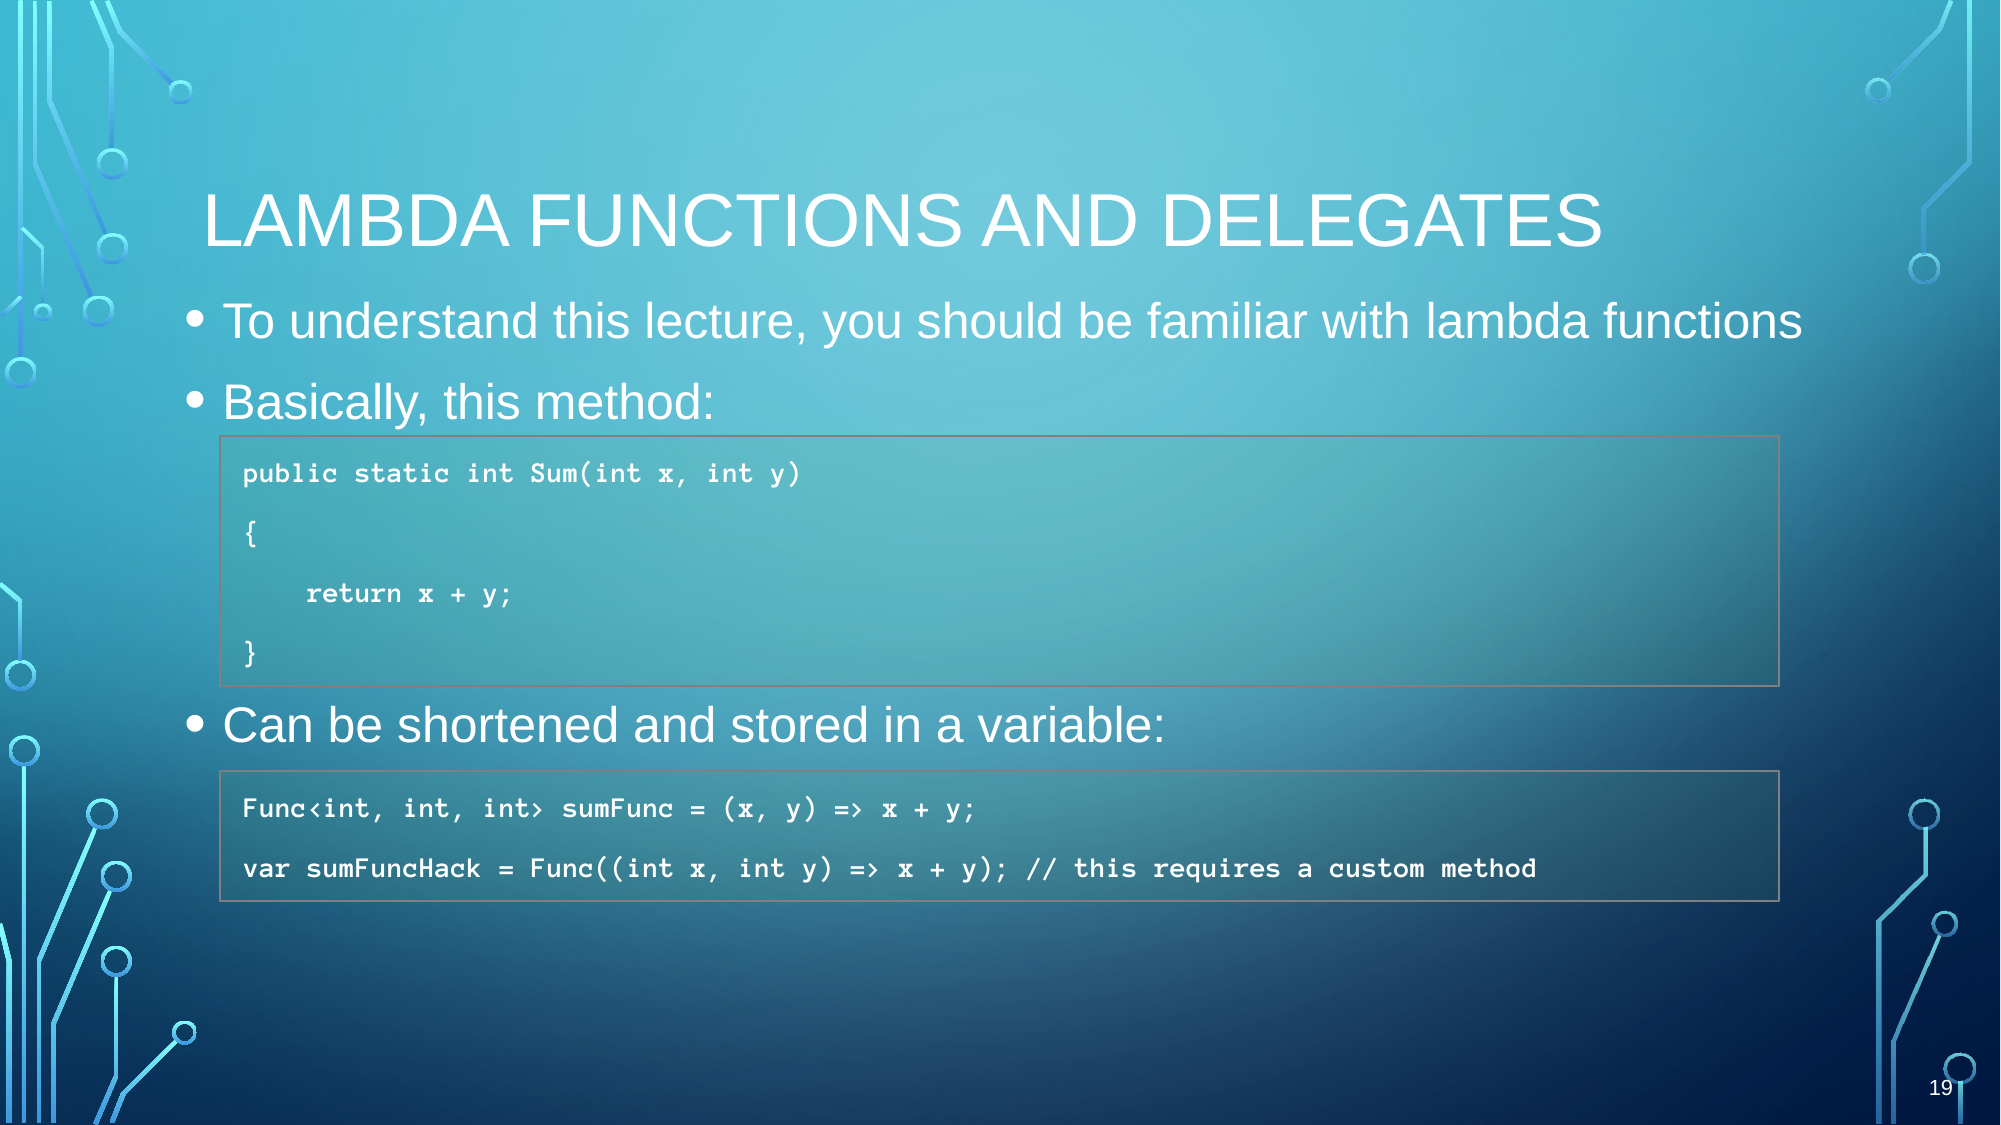

# Lambda functions and delegates
To understand this lecture, you should be familiar with lambda functions
Basically, this method:

Can be shortened and stored in a variable:

public static int Sum(int x, int y)
{
    return x + y;
}
Func<int, int, int> sumFunc = (x, y) => x + y;
var sumFuncHack = Func((int x, int y) => x + y); // this requires a custom method
19